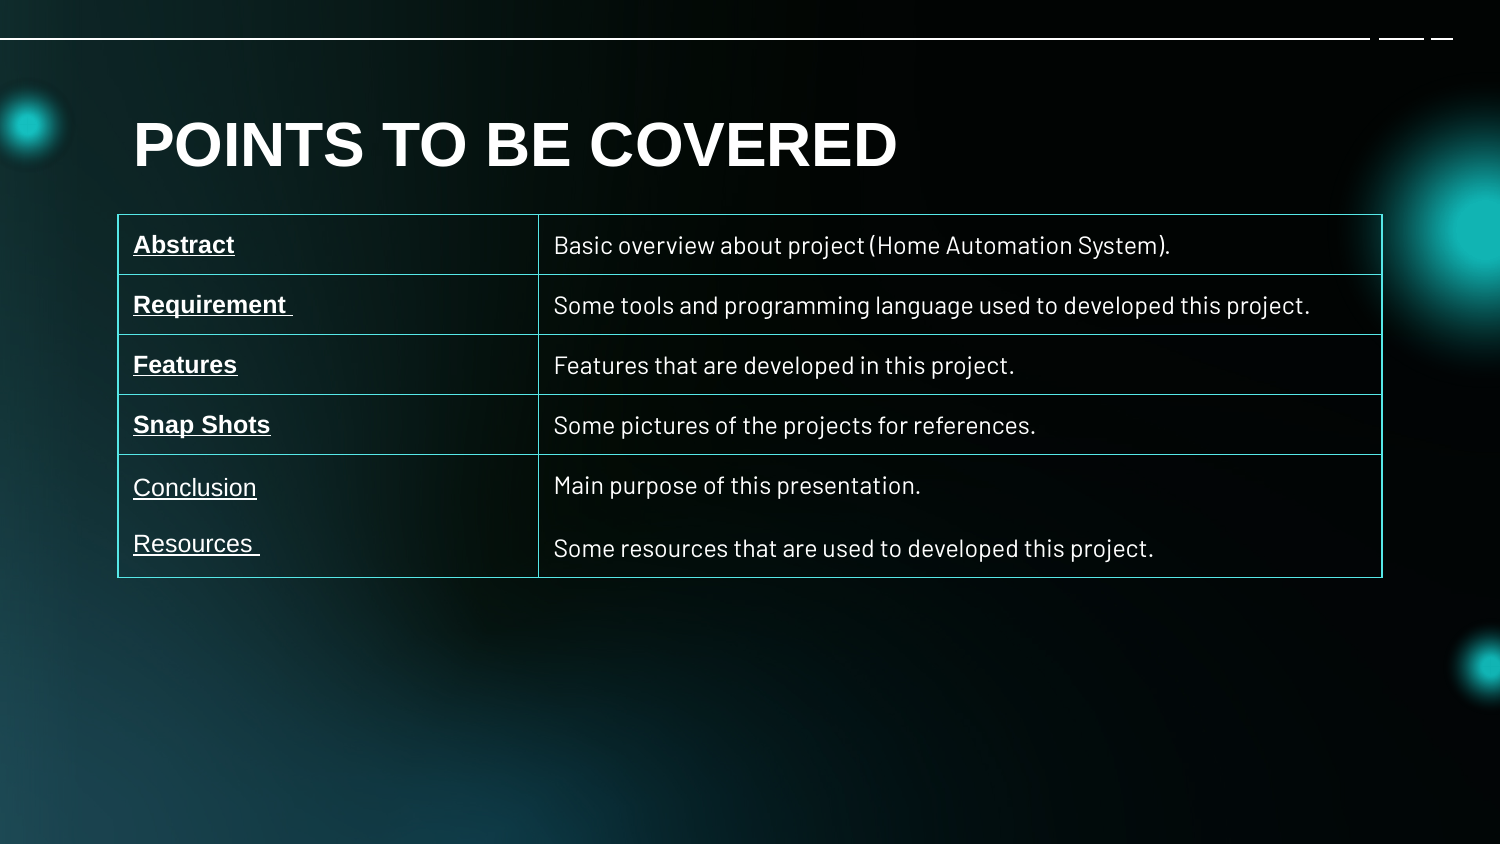

# POINTS TO BE COVERED
| Abstract | Basic overview about project (Home Automation System). |
| --- | --- |
| Requirement | Some tools and programming language used to developed this project. |
| Features | Features that are developed in this project. |
| Snap Shots | Some pictures of the projects for references. |
| Conclusion Resources | Main purpose of this presentation. Some resources that are used to developed this project. |